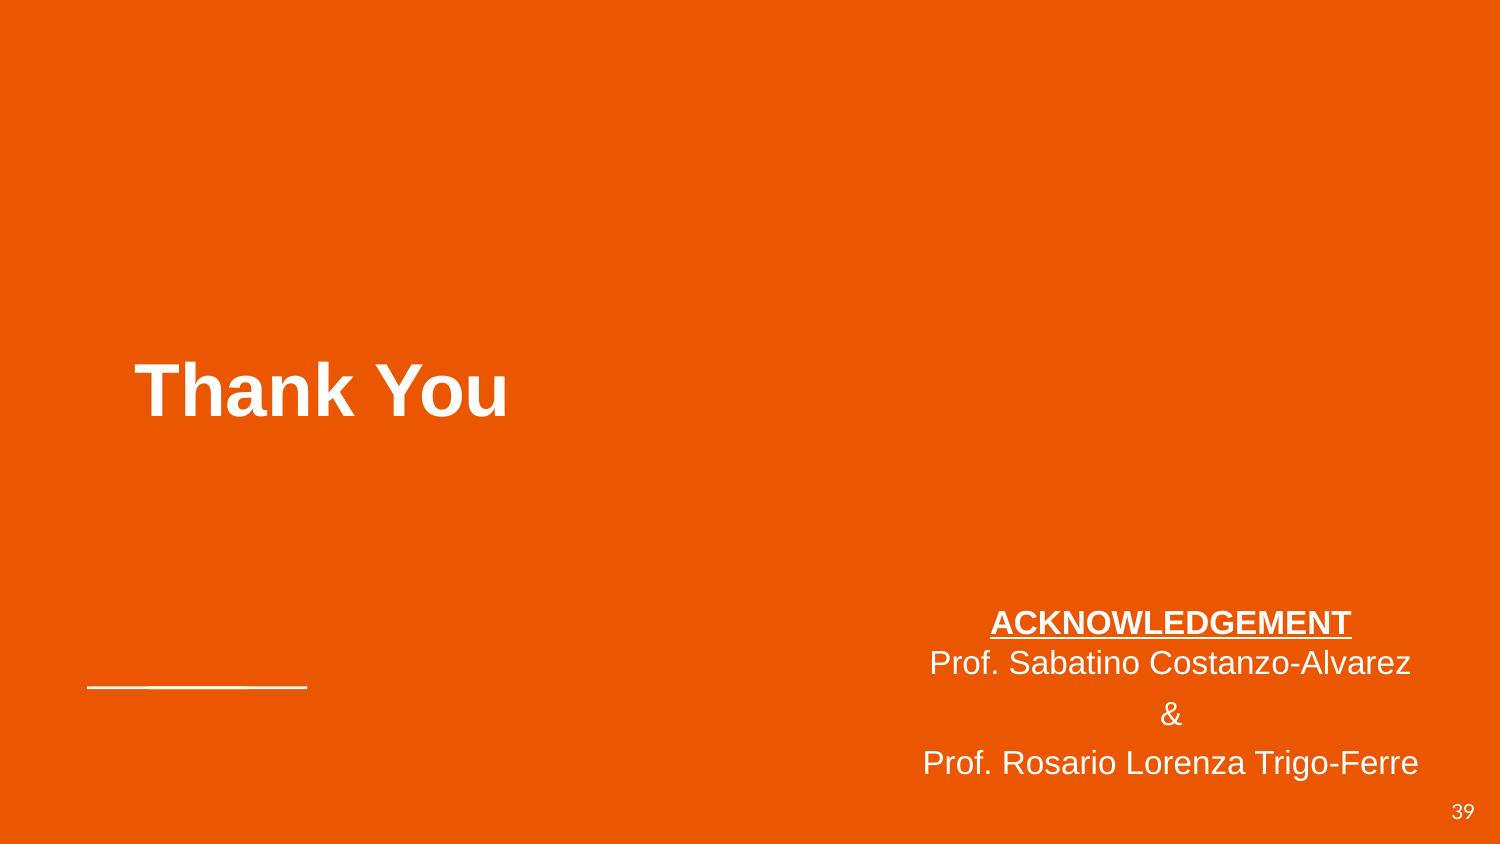

# Thank You
ACKNOWLEDGEMENT
Prof. Sabatino Costanzo-Alvarez
&
Prof. Rosario Lorenza Trigo-Ferre
39